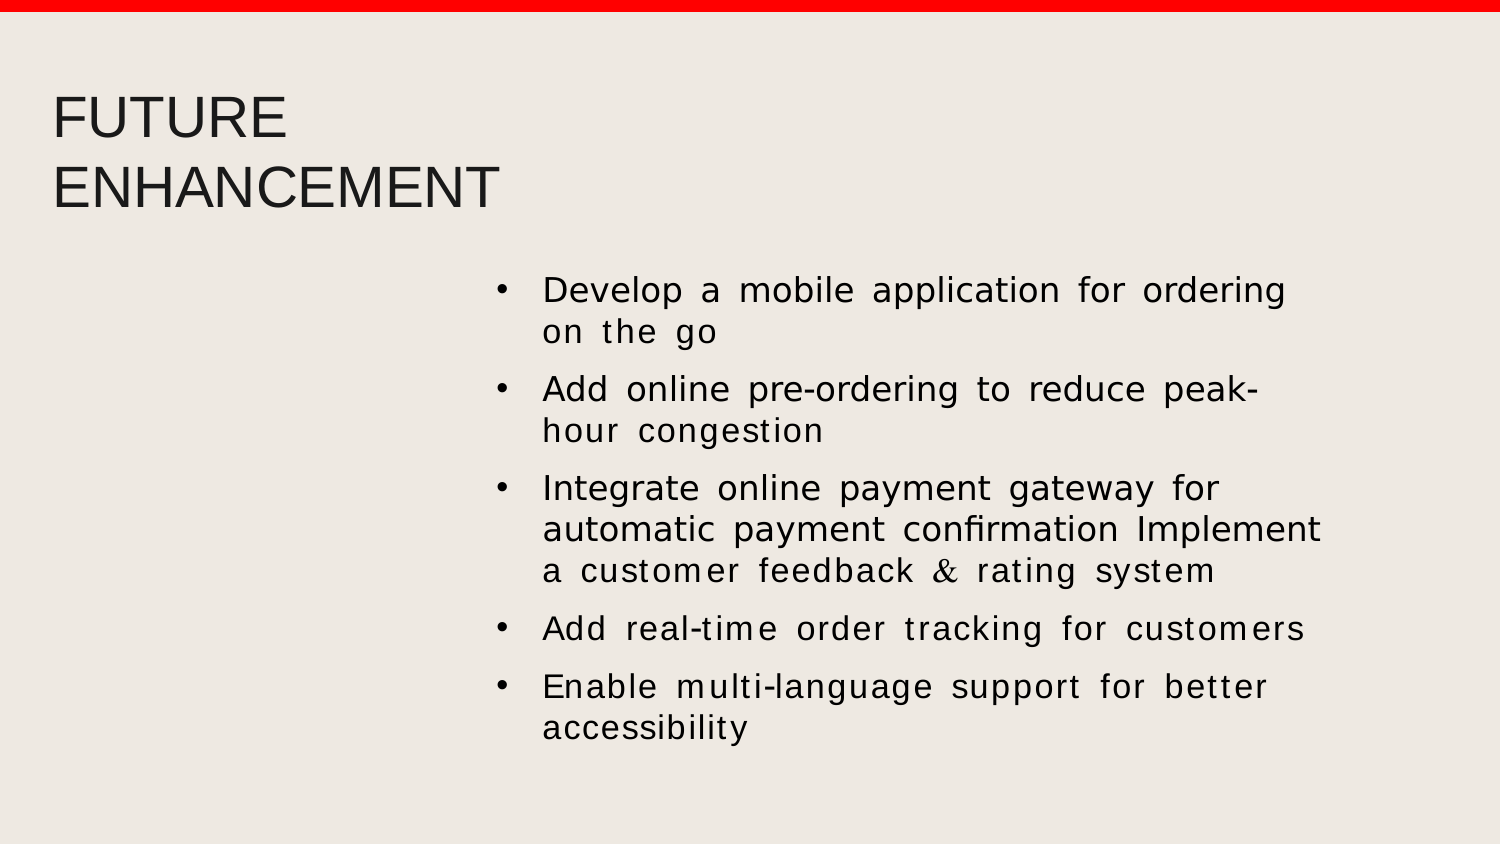

# FUTURE ENHANCEMENT
Develop a mobile application for ordering on the go
Add online pre-ordering to reduce peak-hour congestion
Integrate online payment gateway for automatic payment confirmation Implement a customer feedback & rating system
Add real-time order tracking for customers
Enable multi-language support for better accessibility